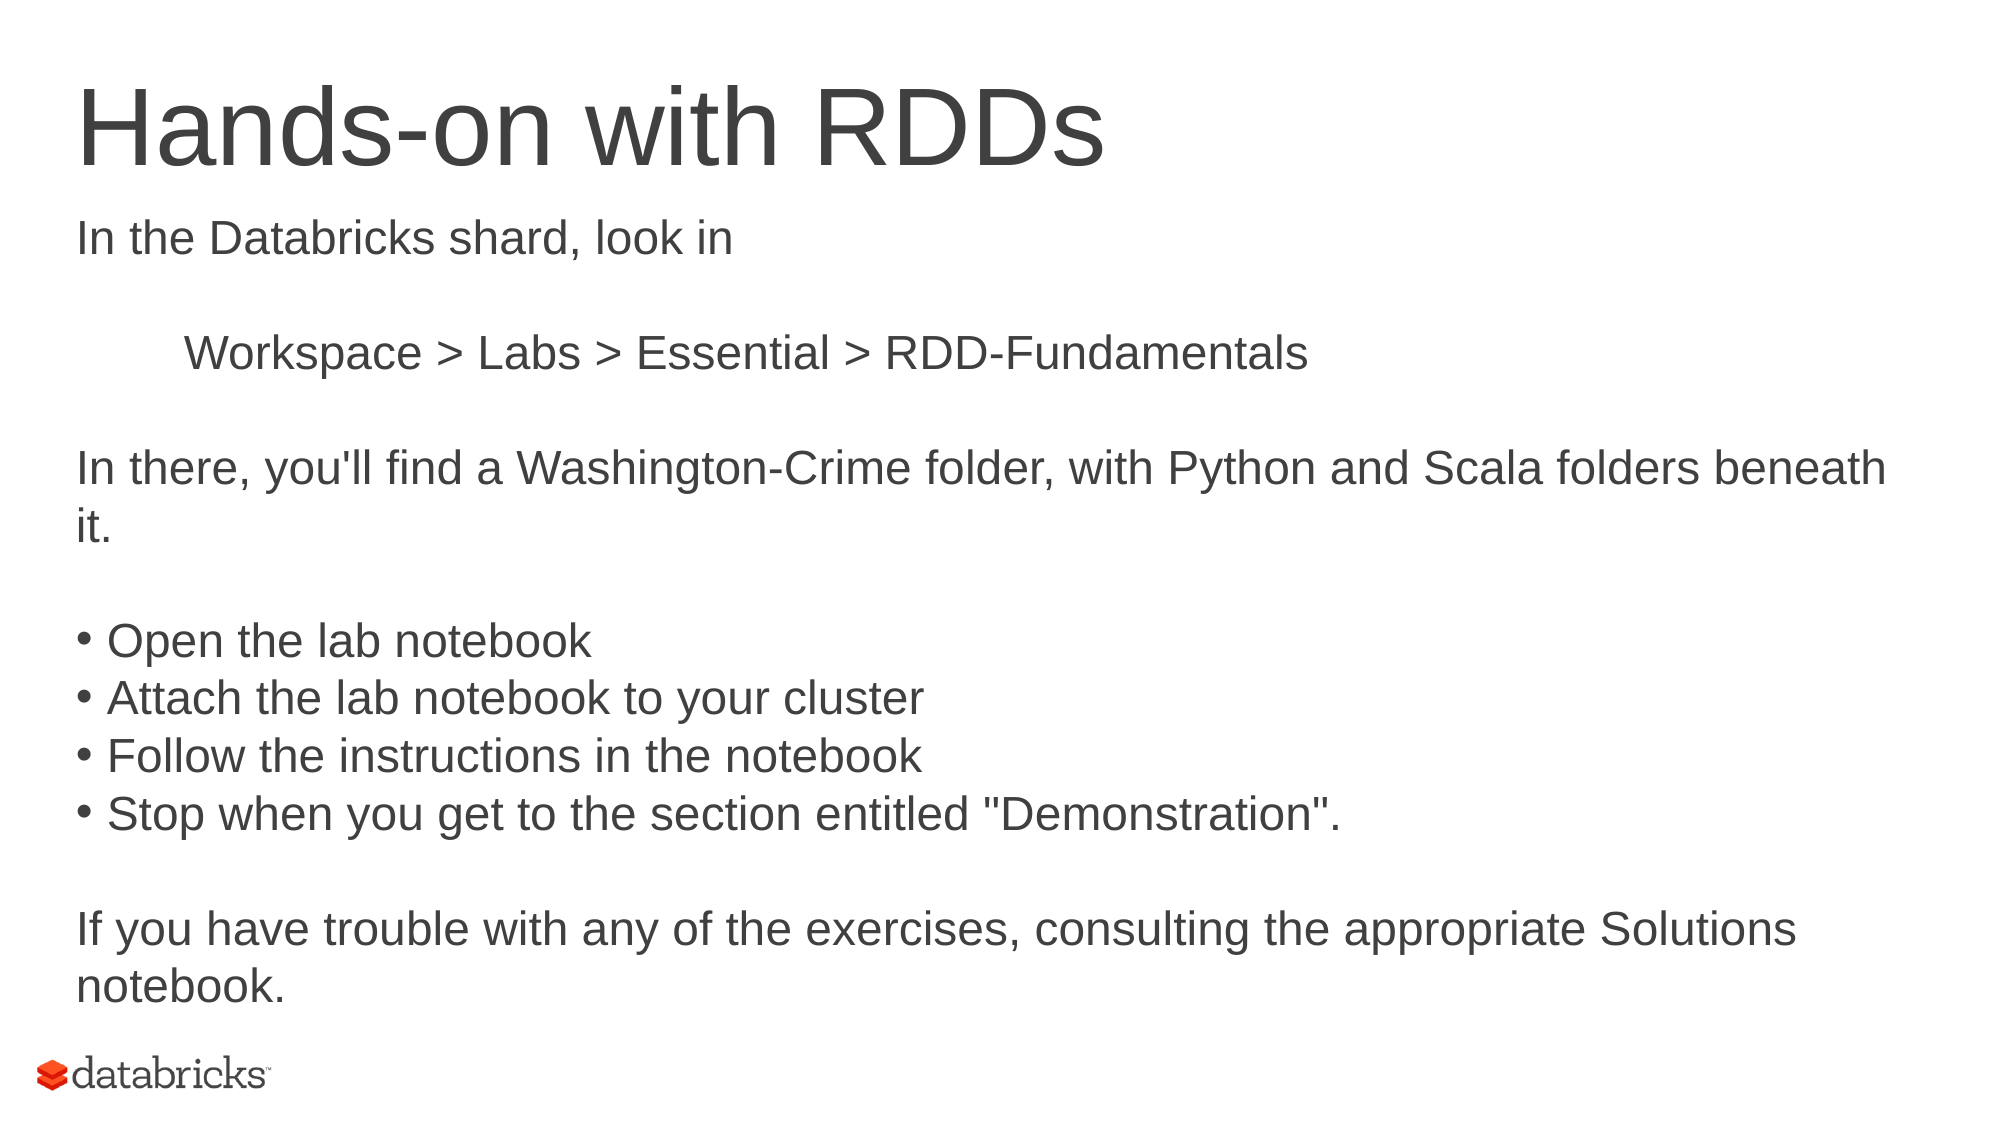

# Hands-on with RDDs
In the Databricks shard, look in

	Workspace > Labs > Essential > RDD-Fundamentals

In there, you'll find a Washington-Crime folder, with Python and Scala folders beneath it.

Open the lab notebook
Attach the lab notebook to your cluster
Follow the instructions in the notebook
Stop when you get to the section entitled "Demonstration".

If you have trouble with any of the exercises, consulting the appropriate Solutions notebook.